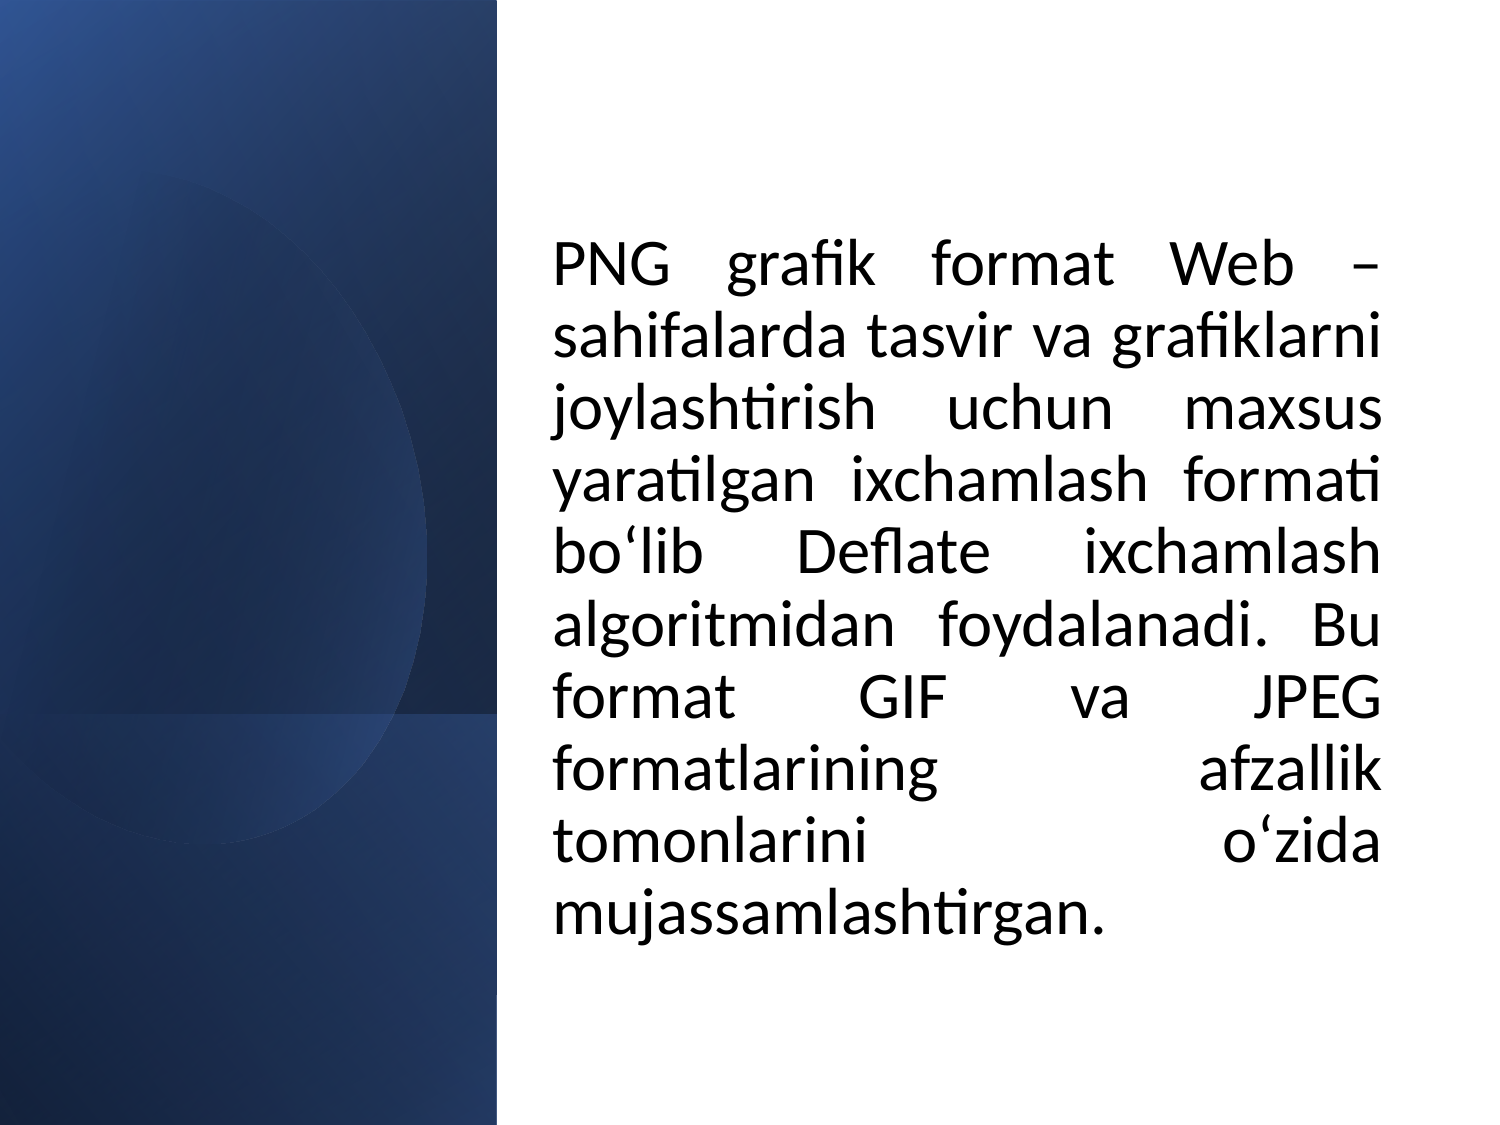

PNG grafik format Web – sahifalarda tasvir va grafiklarni joylashtirish uchun maxsus yaratilgan ixchamlash formati bo‘lib Deflate ixchamlash algoritmidan foydalanadi. Bu format GIF va JPEG formatlarining afzallik tomonlarini o‘zida mujassamlashtirgan.